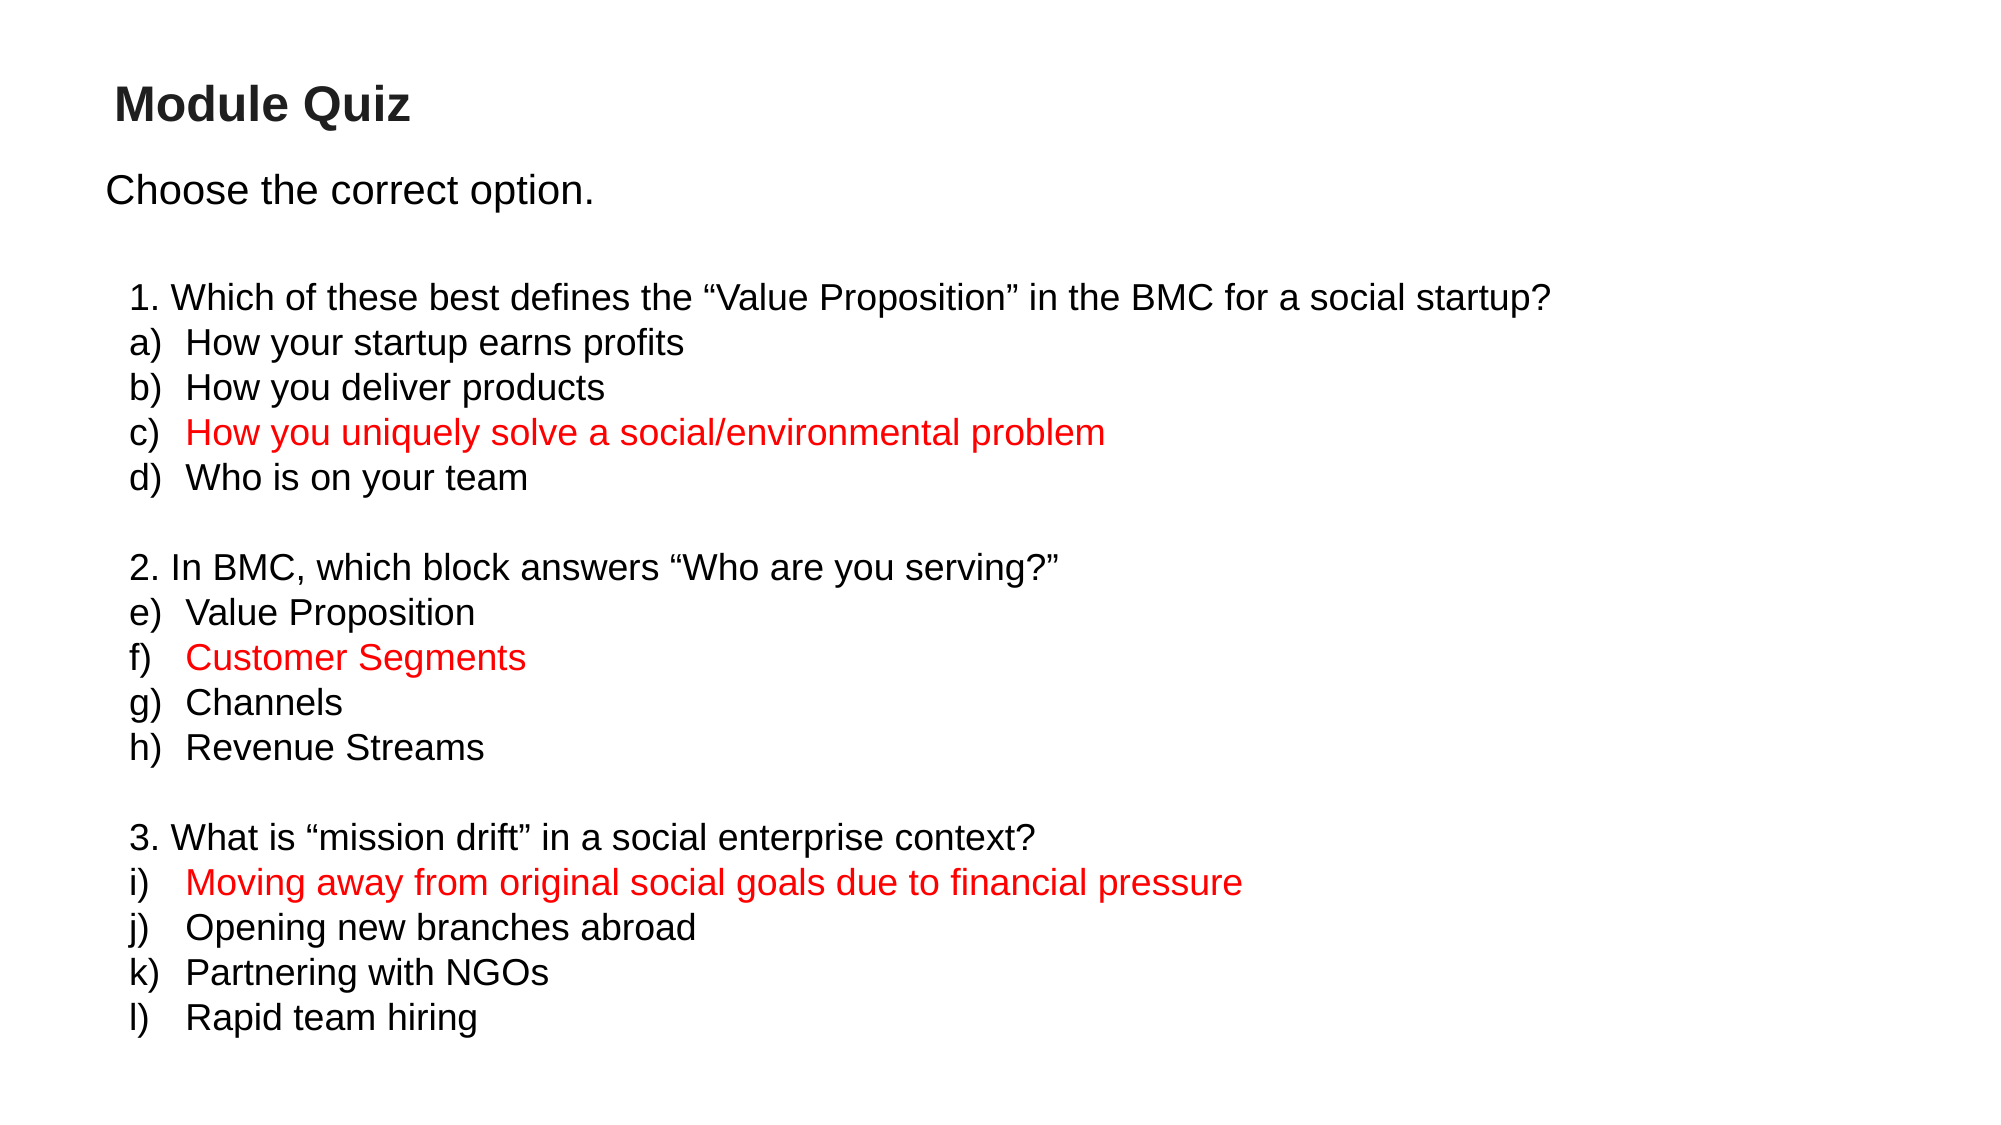

Module Quiz

Choose the correct option.
1. Which of these best defines the “Value Proposition” in the BMC for a social startup?
How your startup earns profits
How you deliver products
How you uniquely solve a social/environmental problem
Who is on your team

2. In BMC, which block answers “Who are you serving?”
Value Proposition
Customer Segments
Channels
Revenue Streams

3. What is “mission drift” in a social enterprise context?
Moving away from original social goals due to financial pressure
Opening new branches abroad
Partnering with NGOs
Rapid team hiring